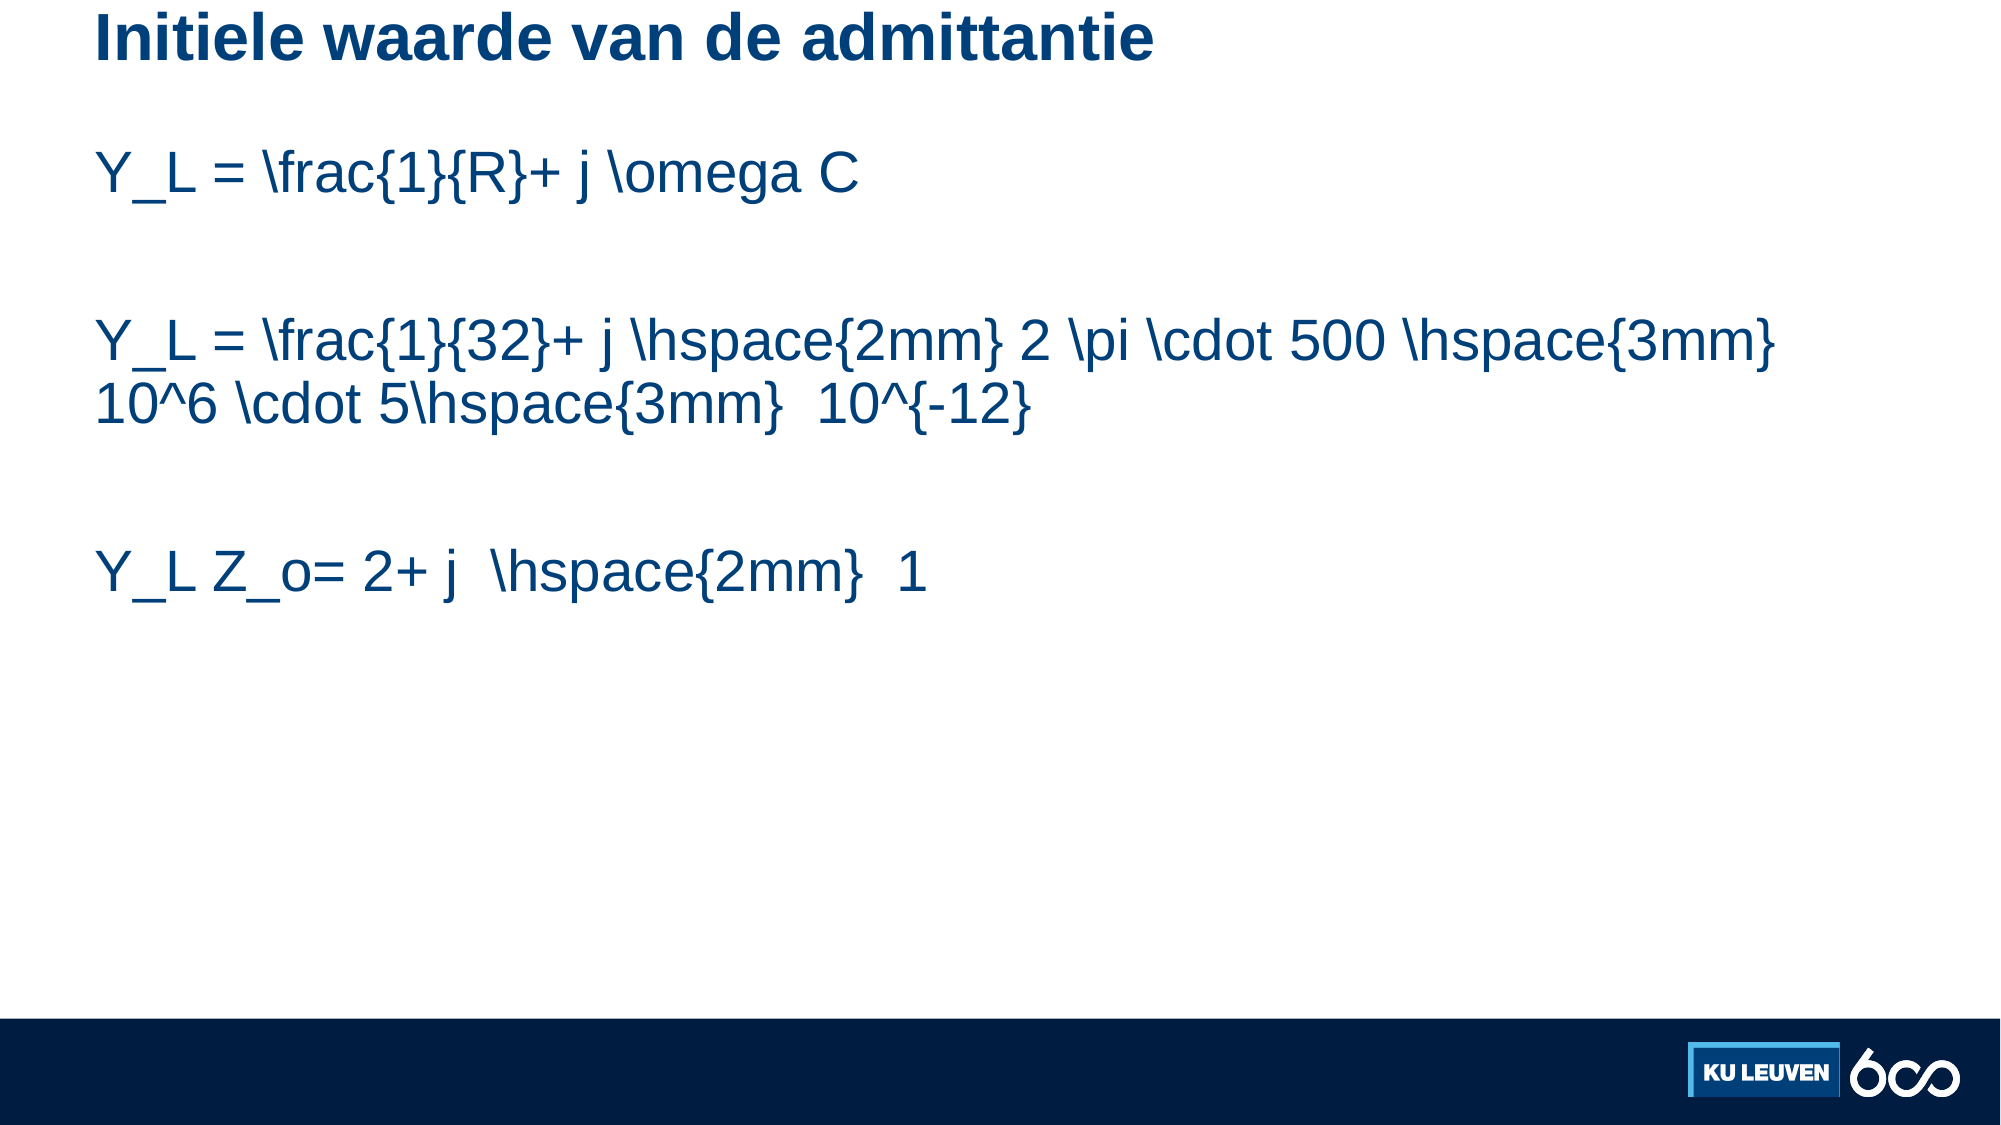

# Initiele waarde van de admittantie
Y_L = \frac{1}{R}+ j \omega C

Y_L = \frac{1}{32}+ j \hspace{2mm} 2 \pi \cdot 500 \hspace{3mm} 10^6 \cdot 5\hspace{3mm}  10^{-12}

Y_L Z_o= 2+ j  \hspace{2mm}  1